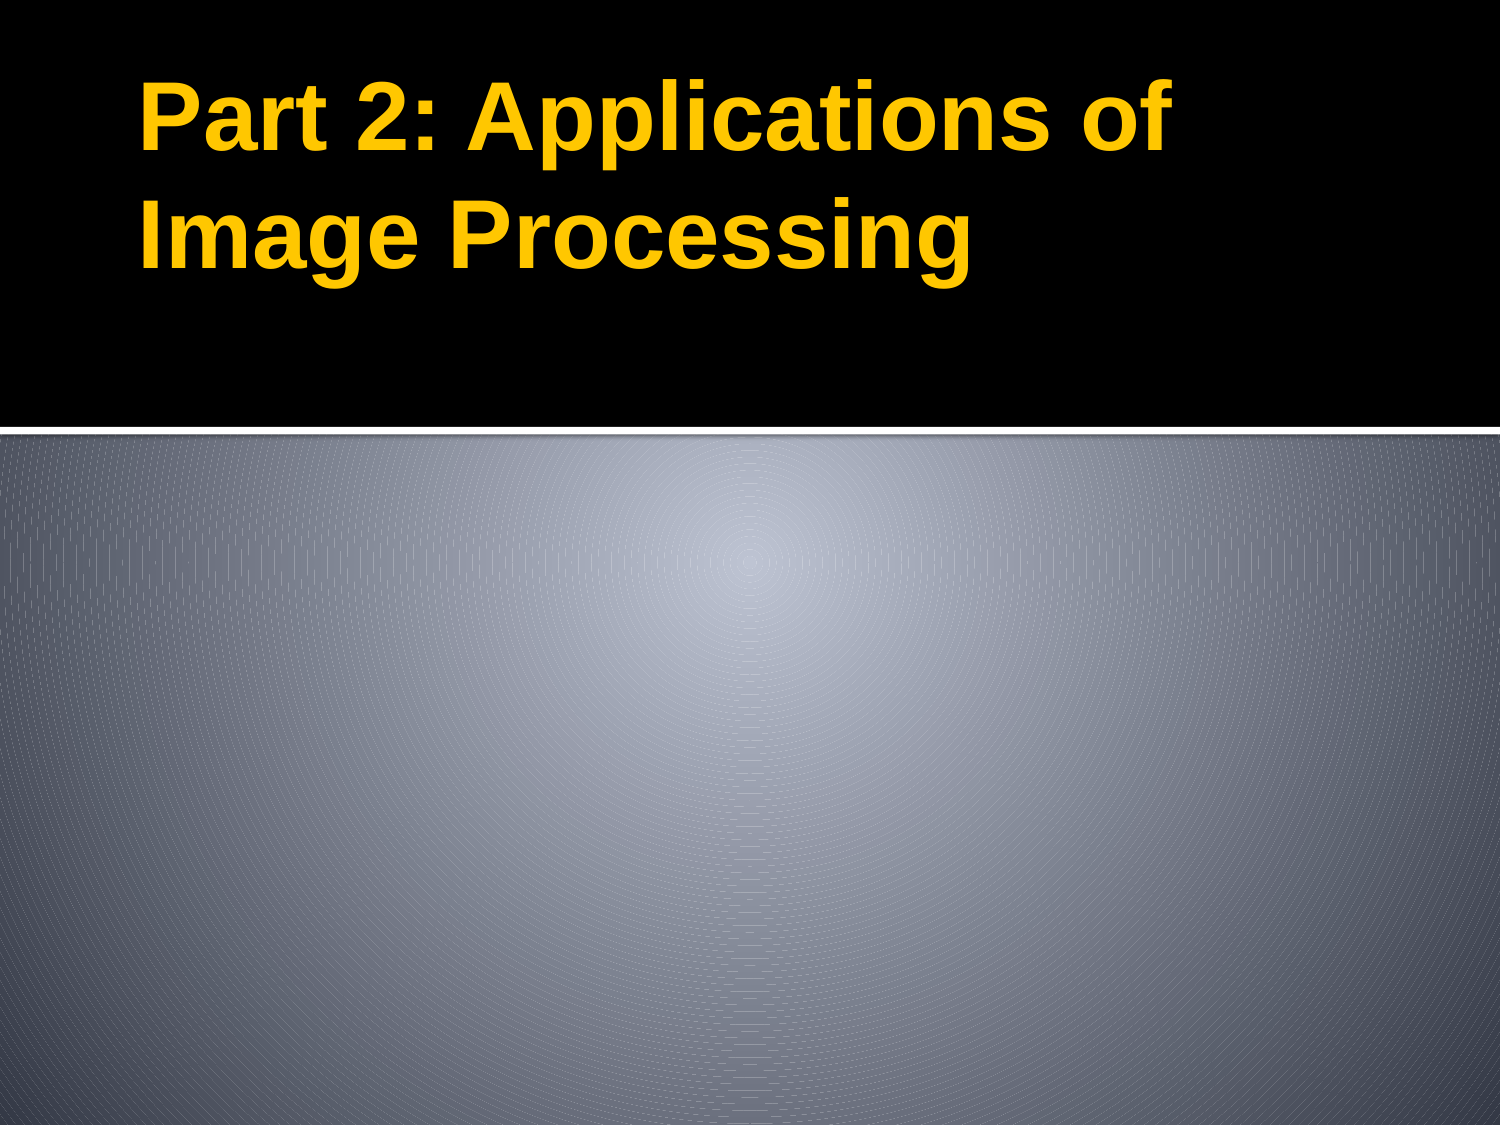

# Part 2: Applications of Image Processing